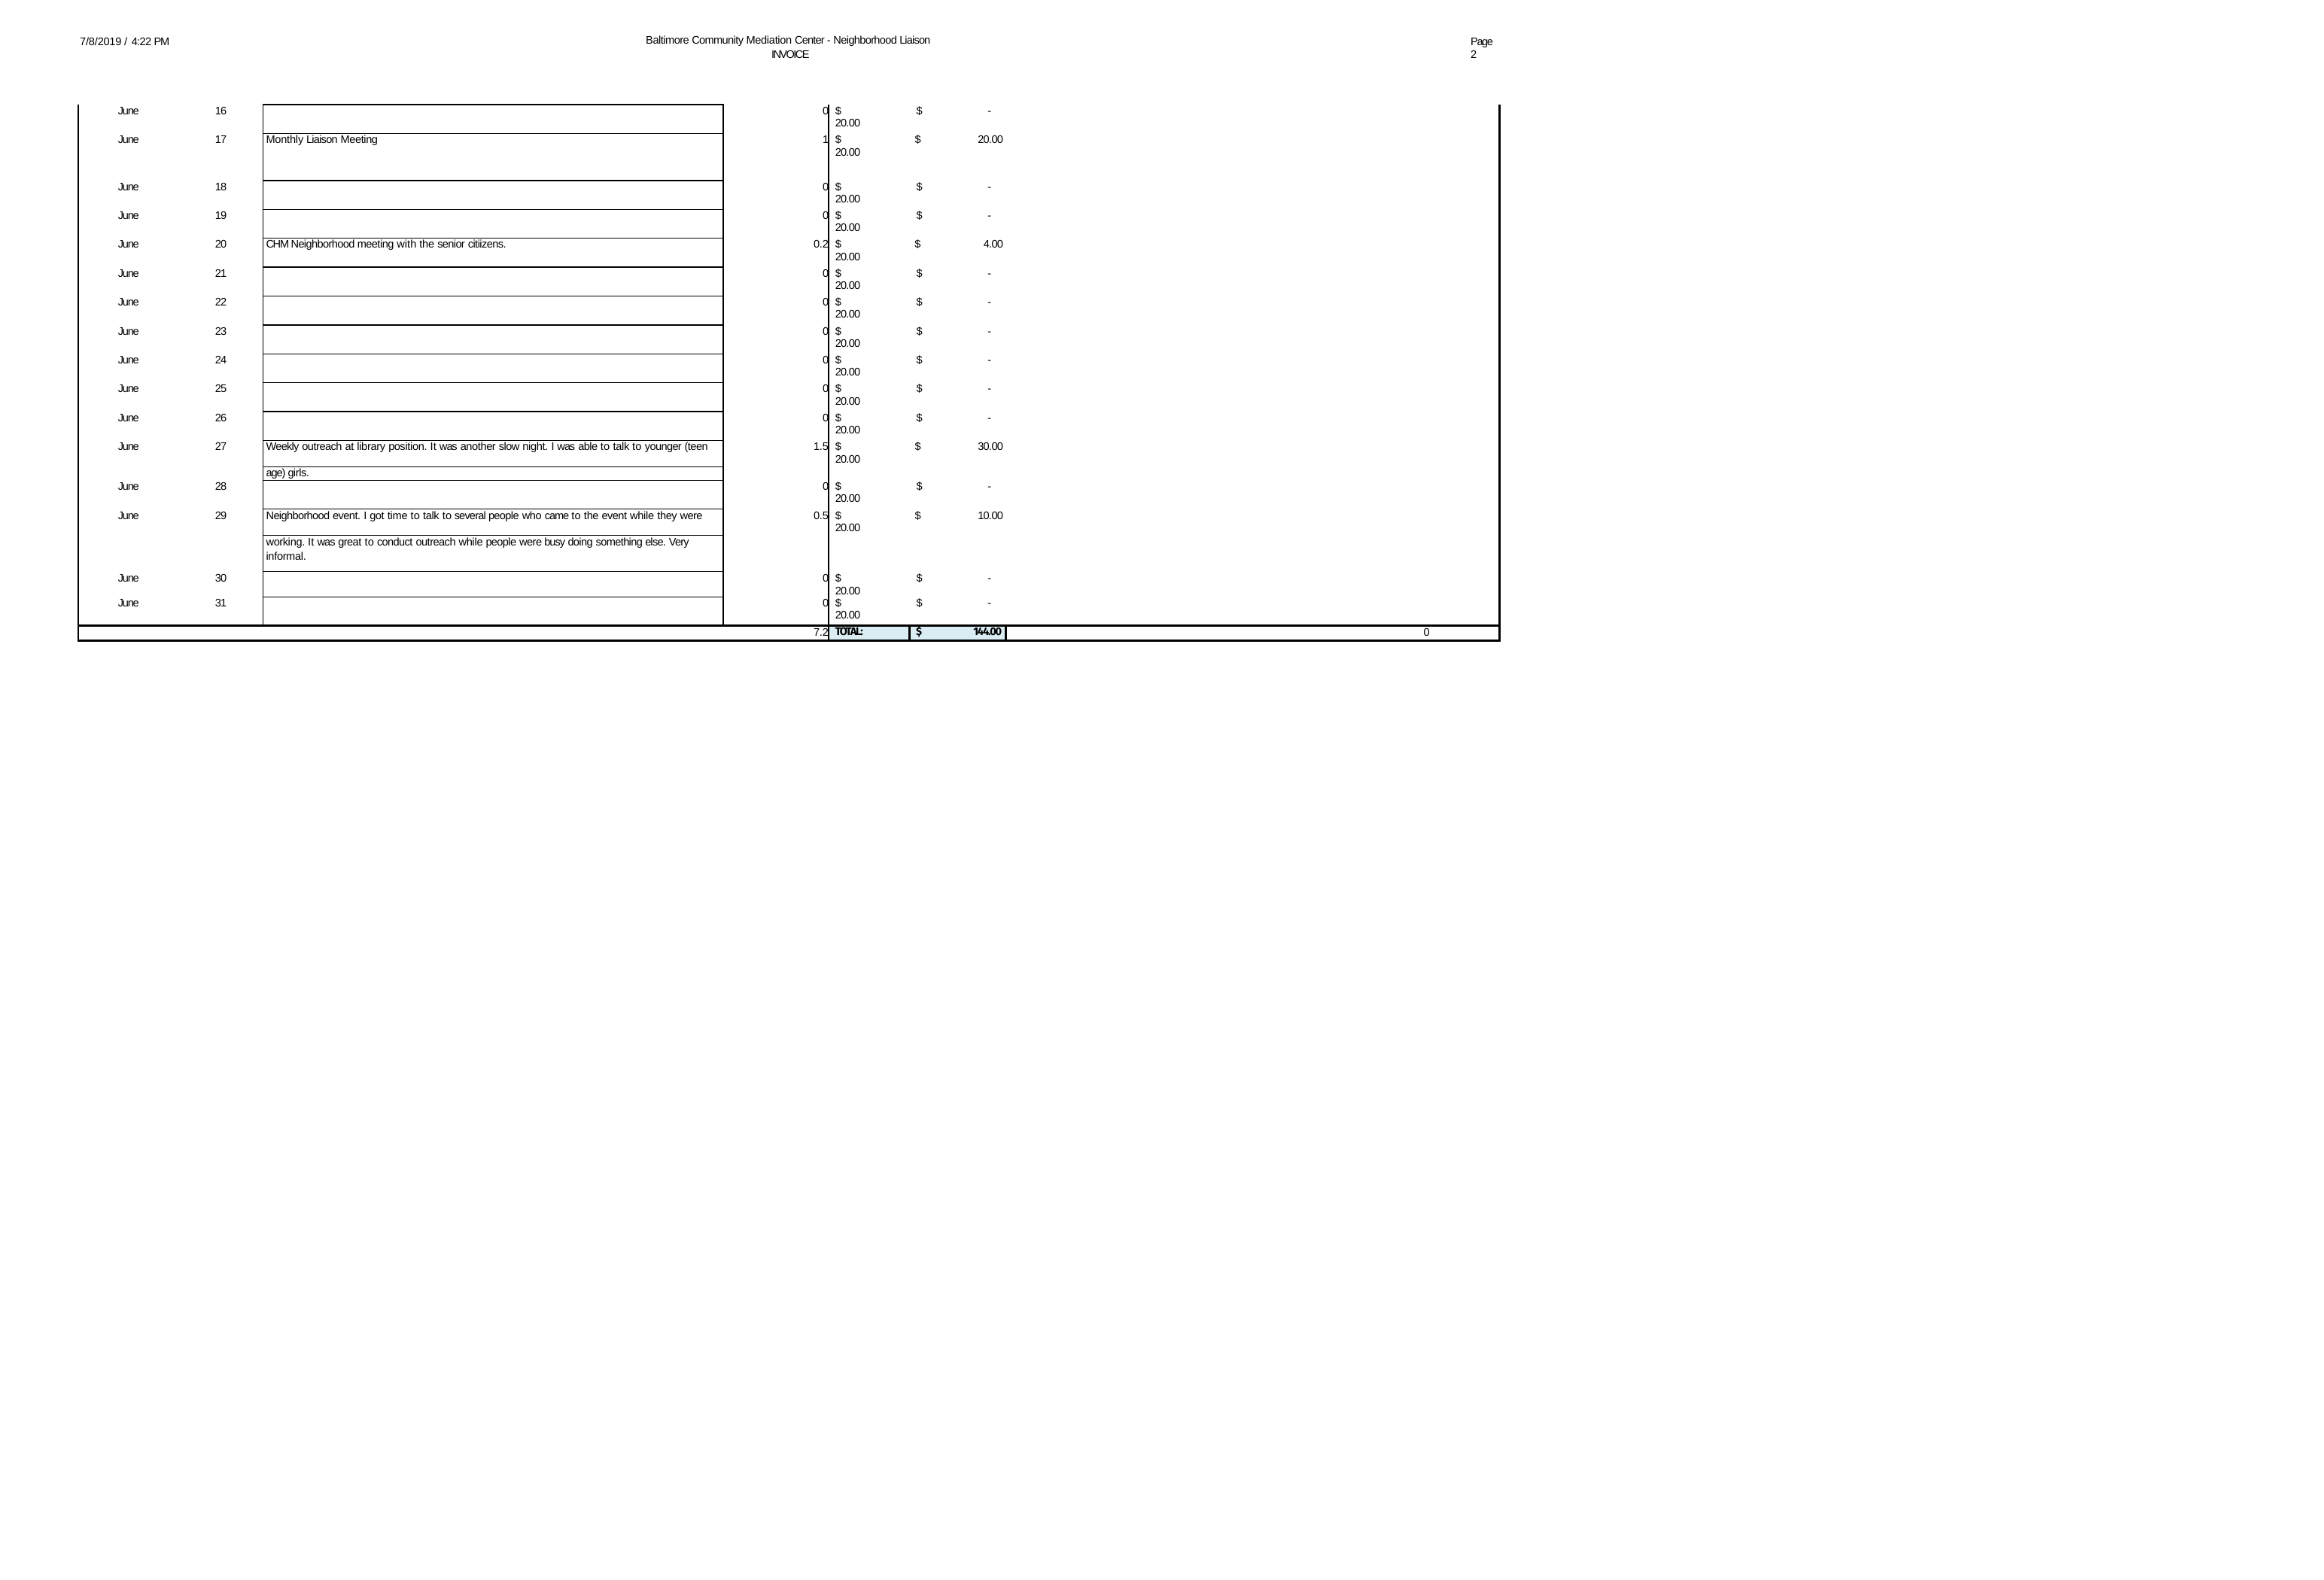

Baltimore Community Mediation Center - Neighborhood Liaison  INVOICE
7/8/2019 / 4:22 PM
Page 2
| June | 16 |  | 0 | $ 20.00 | $ - |  |
| --- | --- | --- | --- | --- | --- | --- |
| June | 17 | Monthly Liaison Meeting | 1 | $ 20.00 | $ 20.00 |  |
| June | 18 |  | 0 | $ 20.00 | $ - |  |
| June | 19 |  | 0 | $ 20.00 | $ - |  |
| June | 20 | CHM Neighborhood meeting with the senior citiizens. | 0.2 | $ 20.00 | $ 4.00 |  |
| June | 21 |  | 0 | $ 20.00 | $ - |  |
| June | 22 |  | 0 | $ 20.00 | $ - |  |
| June | 23 |  | 0 | $ 20.00 | $ - |  |
| June | 24 |  | 0 | $ 20.00 | $ - |  |
| June | 25 |  | 0 | $ 20.00 | $ - |  |
| June | 26 |  | 0 | $ 20.00 | $ - |  |
| June | 27 | Weekly outreach at library position. It was another slow night. I was able to talk to younger (teen | 1.5 | $ 20.00 | $ 30.00 |  |
|  |  | age) girls. |  |  |  |  |
| June | 28 |  | 0 | $ 20.00 | $ - |  |
| June | 29 | Neighborhood event. I got time to talk to several people who came to the event while they were | 0.5 | $ 20.00 | $ 10.00 |  |
|  |  | working. It was great to conduct outreach while people were busy doing something else. Very |  |  |  |  |
|  |  | informal. |  |  |  |  |
| June | 30 |  | 0 | $ 20.00 | $ - |  |
| June | 31 |  | 0 | $ 20.00 | $ - |  |
| 7.2 |  |  |  | TOTAL: | $ 144.00 | 0 |